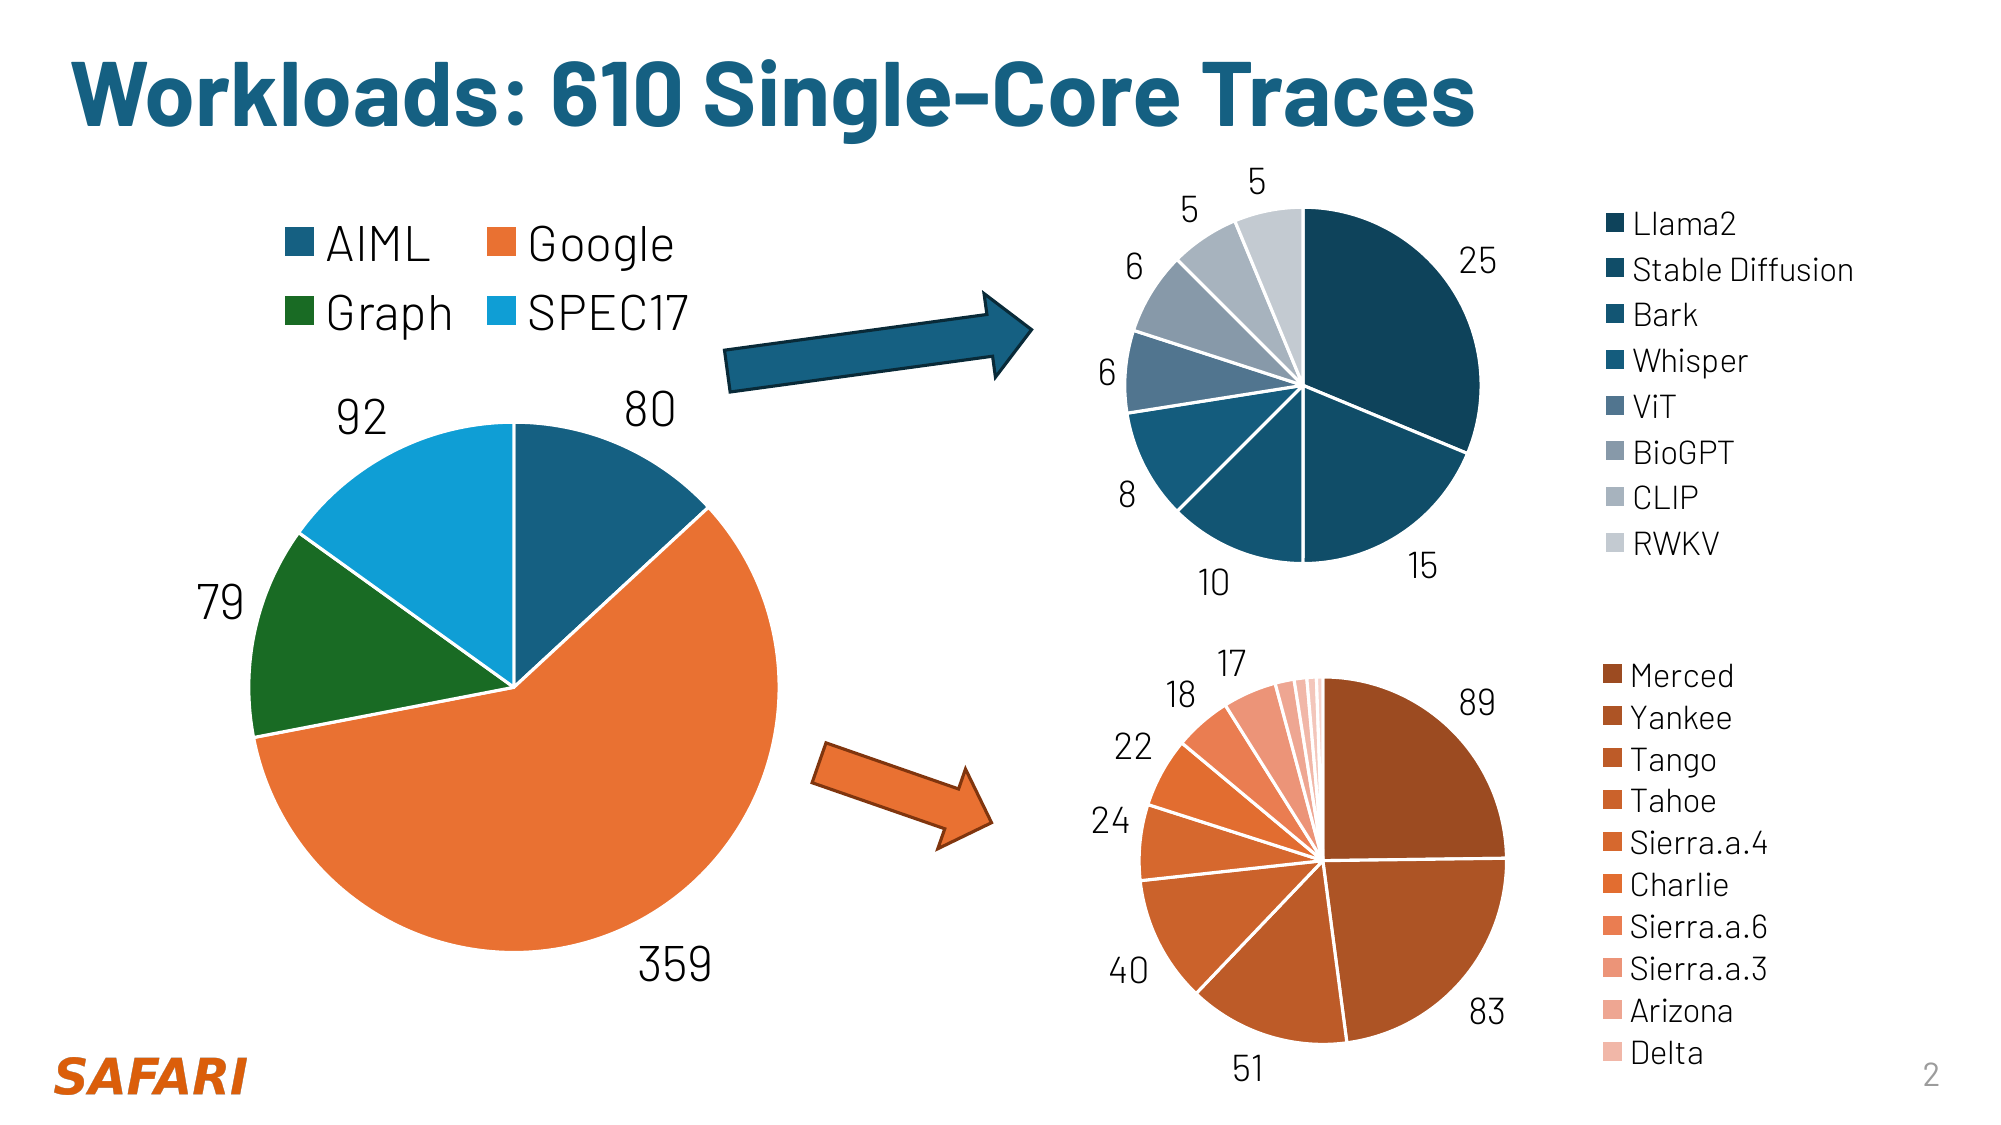

# Workloads: 610 Single-Core Traces

### Chart

| Category |  |
|---|---|
| Llama2 | 25.0 |
| Stable Diffusion | 15.0 |
| Bark | 10.0 |
| Whisper | 8.0 |
| ViT | 6.0 |
| BioGPT | 6.0 |
| CLIP | 5.0 |
| RWKV | 5.0 |

### Chart

| Category | Total |
|---|---|
| AIML | 80.0 |
| Google | 359.0 |
| Graph | 79.0 |
| SPEC17 | 92.0 |

### Chart

| Category | Total |
|---|---|
| Merced | 89.0 |
| Yankee | 83.0 |
| Tango | 51.0 |
| Tahoe | 40.0 |
| Sierra.a.4 | 24.0 |
| Charlie | 22.0 |
| Sierra.a.6 | 18.0 |
| Sierra.a.3 | 17.0 |
| Arizona | 6.0 |
| Delta | 4.0 |
| Bravo | 3.0 |
| Whiskey | 2.0 |
2